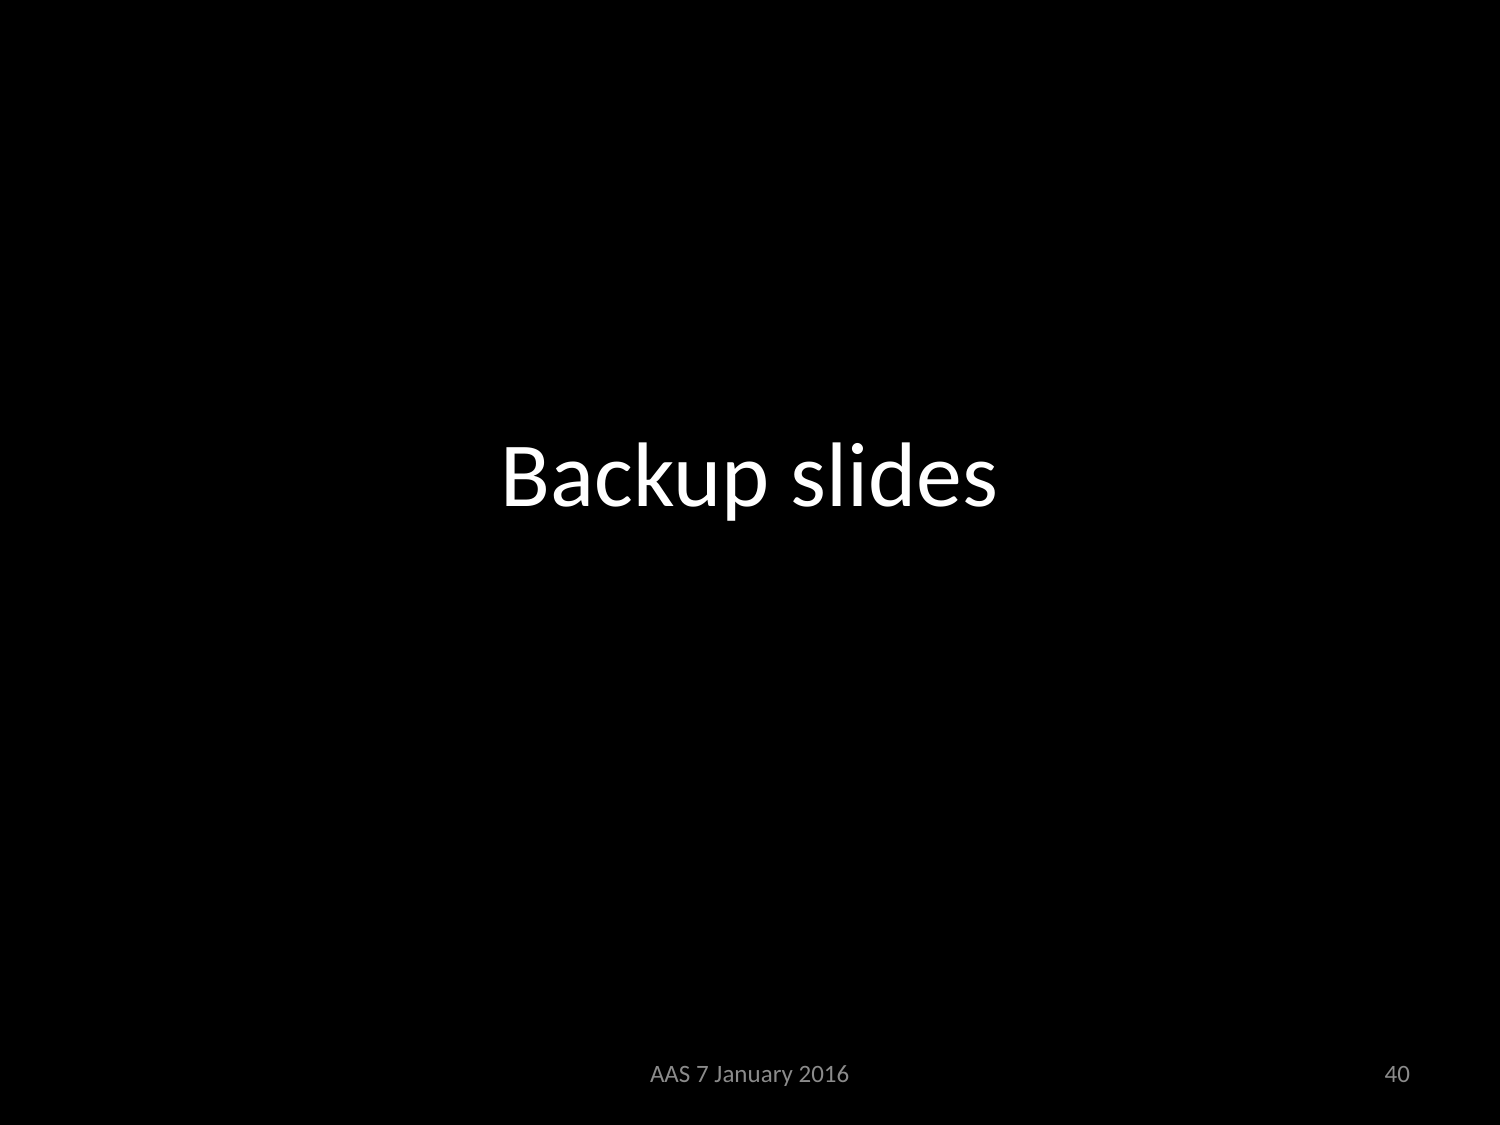

# Backup slides

AAS 7 January 2016
40